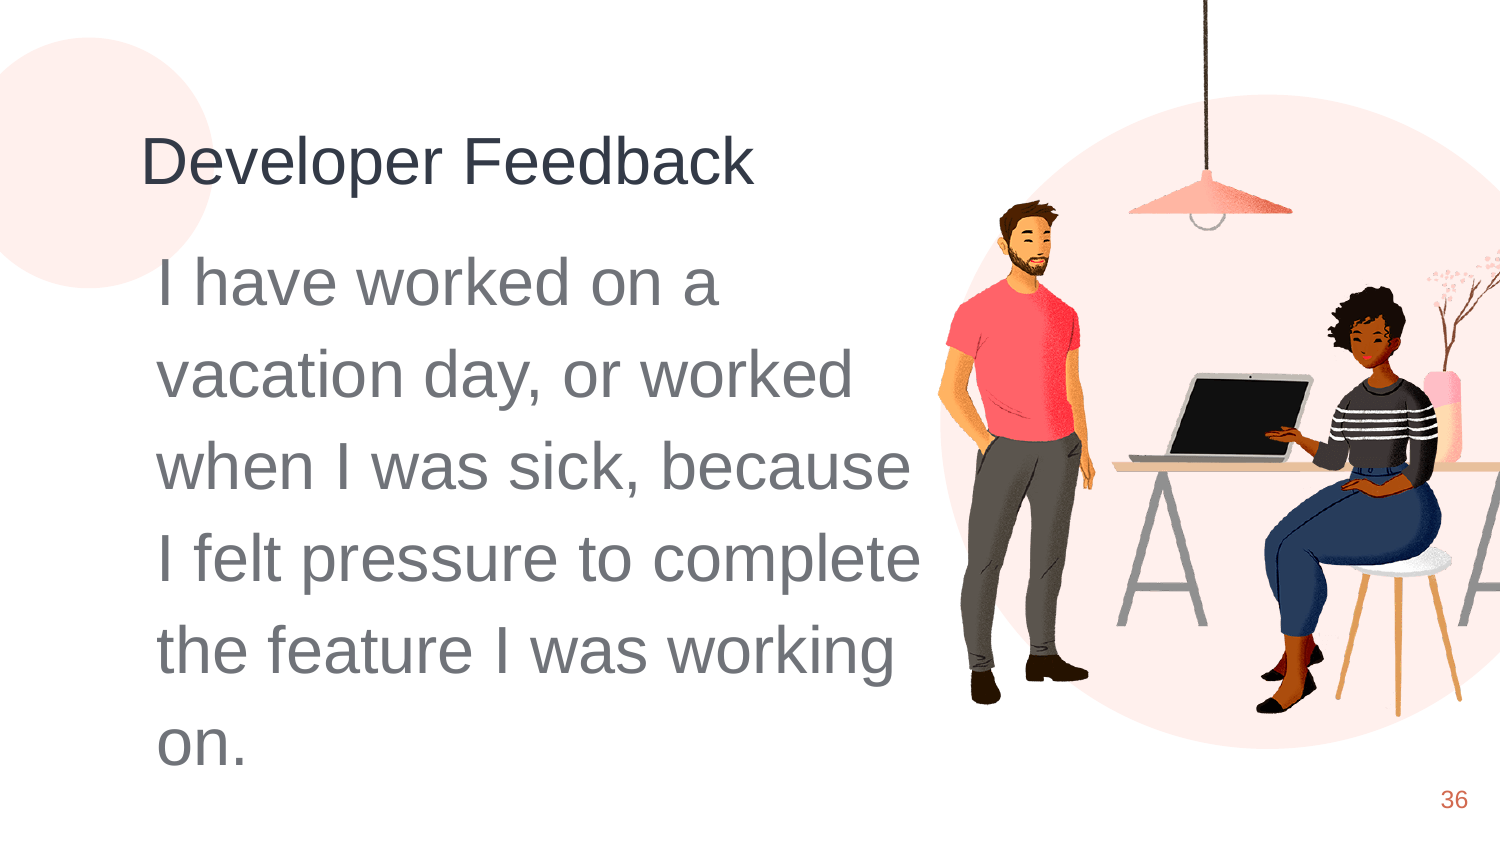

# Developer Feedback
I have worked on a vacation day, or worked when I was sick, because I felt pressure to complete the feature I was working on.
36